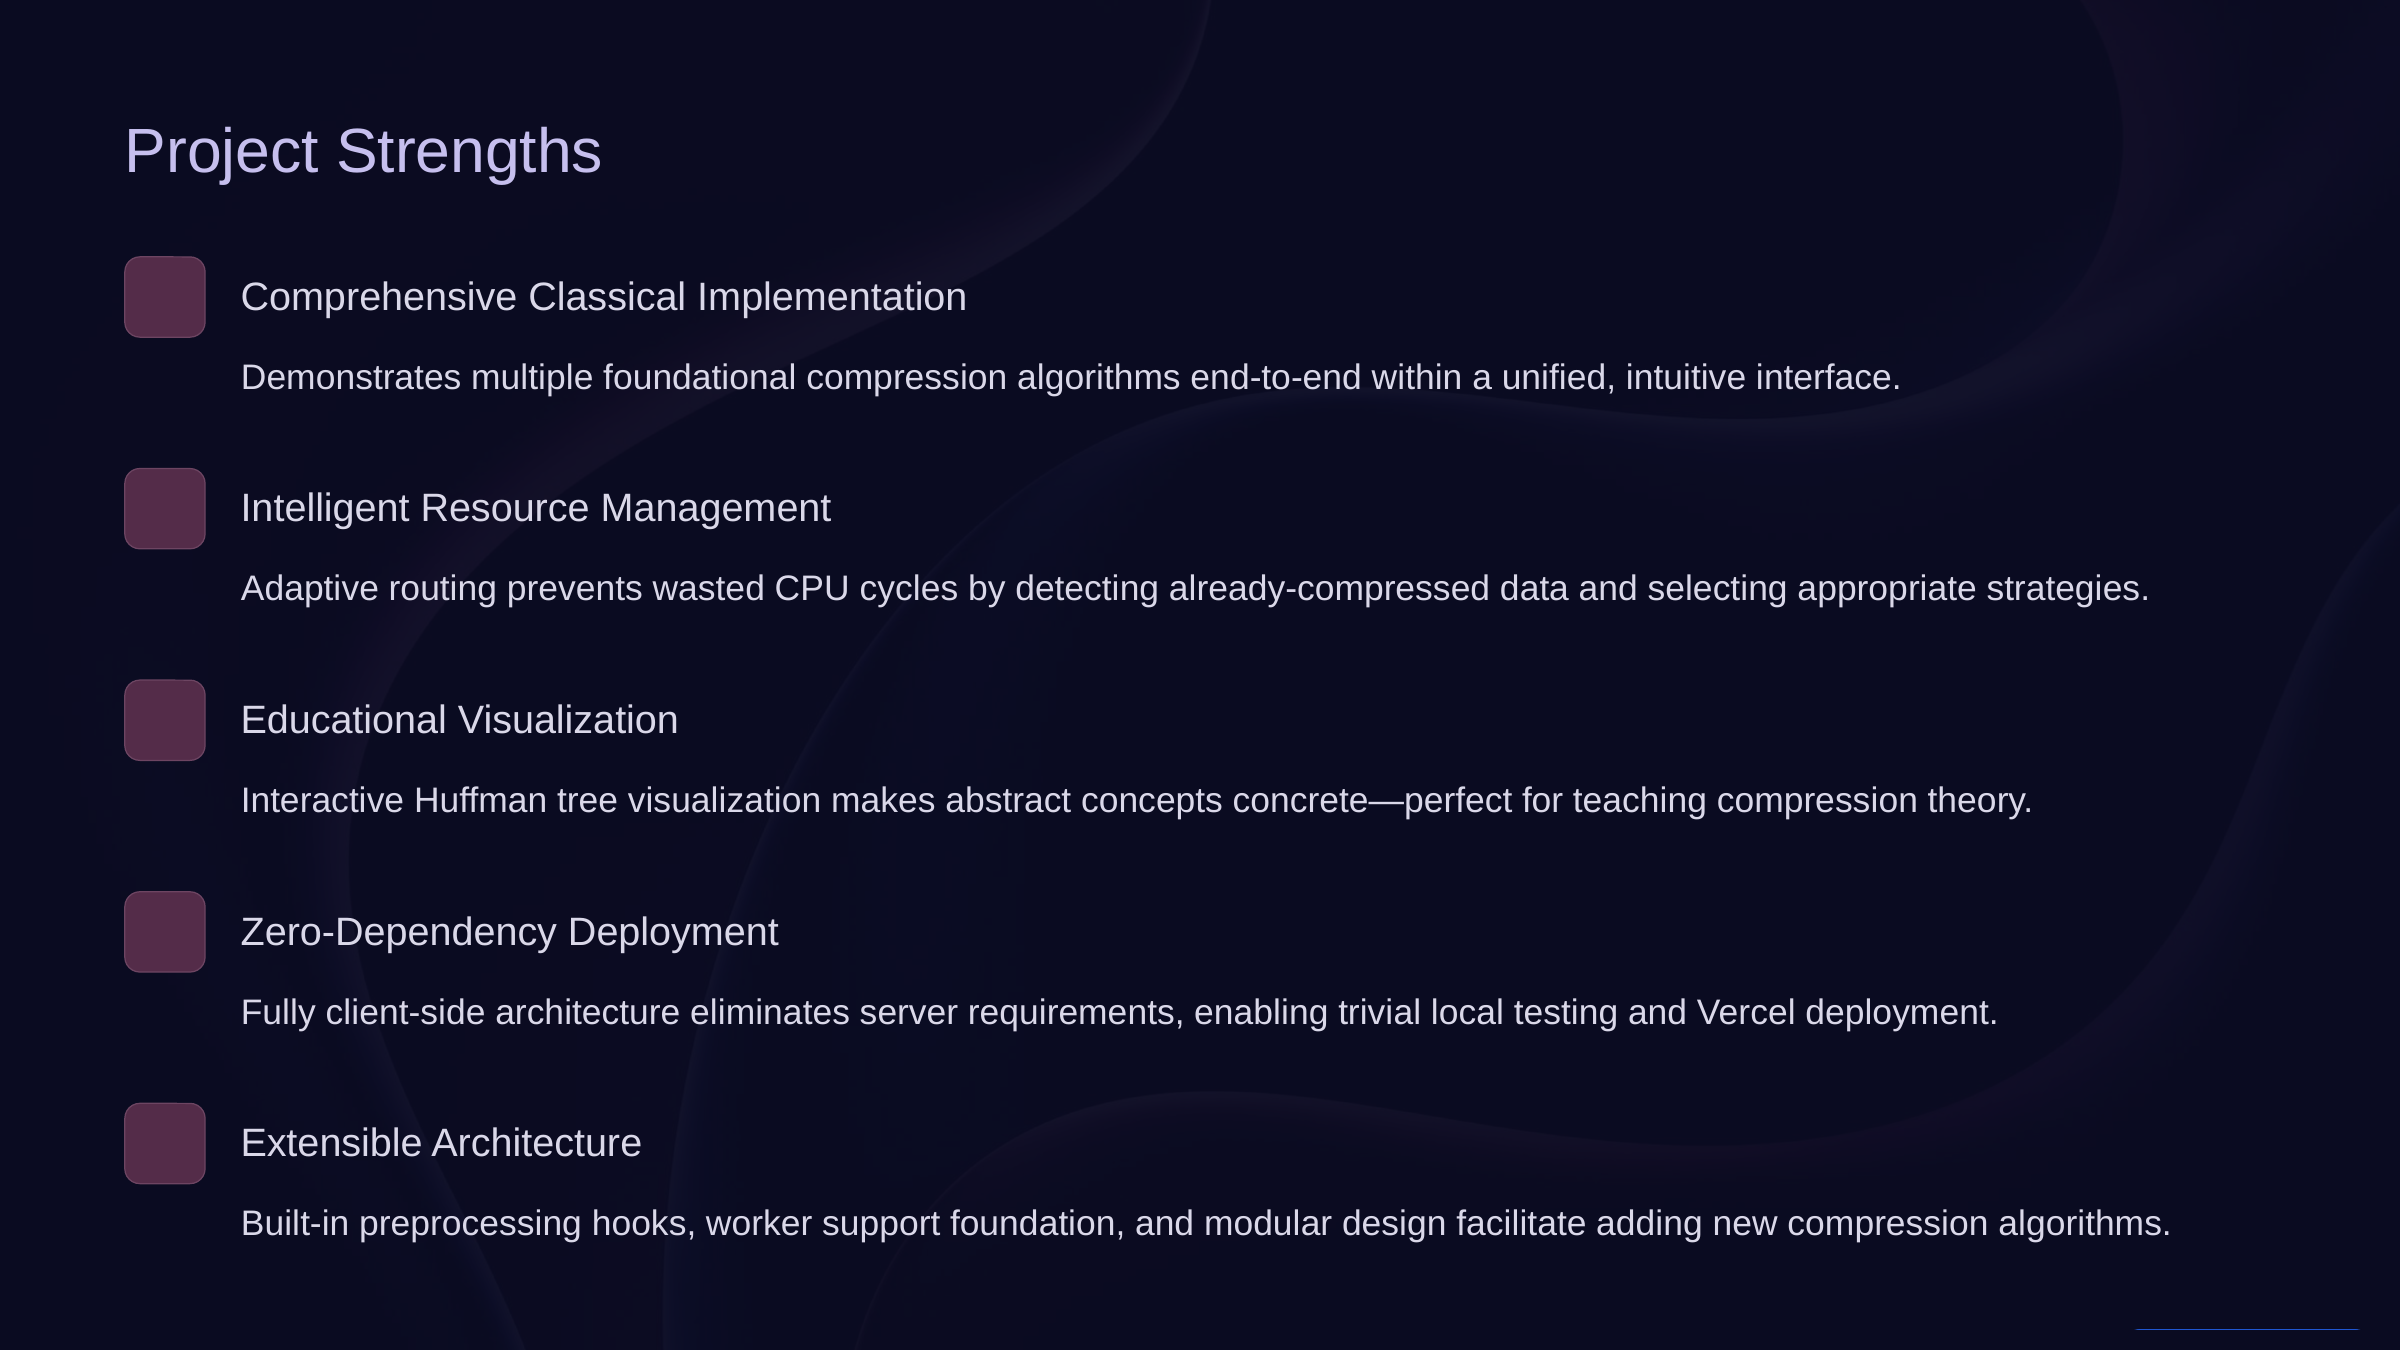

Project Strengths

Comprehensive Classical Implementation
Demonstrates multiple foundational compression algorithms end-to-end within a unified, intuitive interface.

Intelligent Resource Management
Adaptive routing prevents wasted CPU cycles by detecting already-compressed data and selecting appropriate strategies.

Educational Visualization
Interactive Huffman tree visualization makes abstract concepts concrete—perfect for teaching compression theory.

Zero-Dependency Deployment
Fully client-side architecture eliminates server requirements, enabling trivial local testing and Vercel deployment.

Extensible Architecture
Built-in preprocessing hooks, worker support foundation, and modular design facilitate adding new compression algorithms.